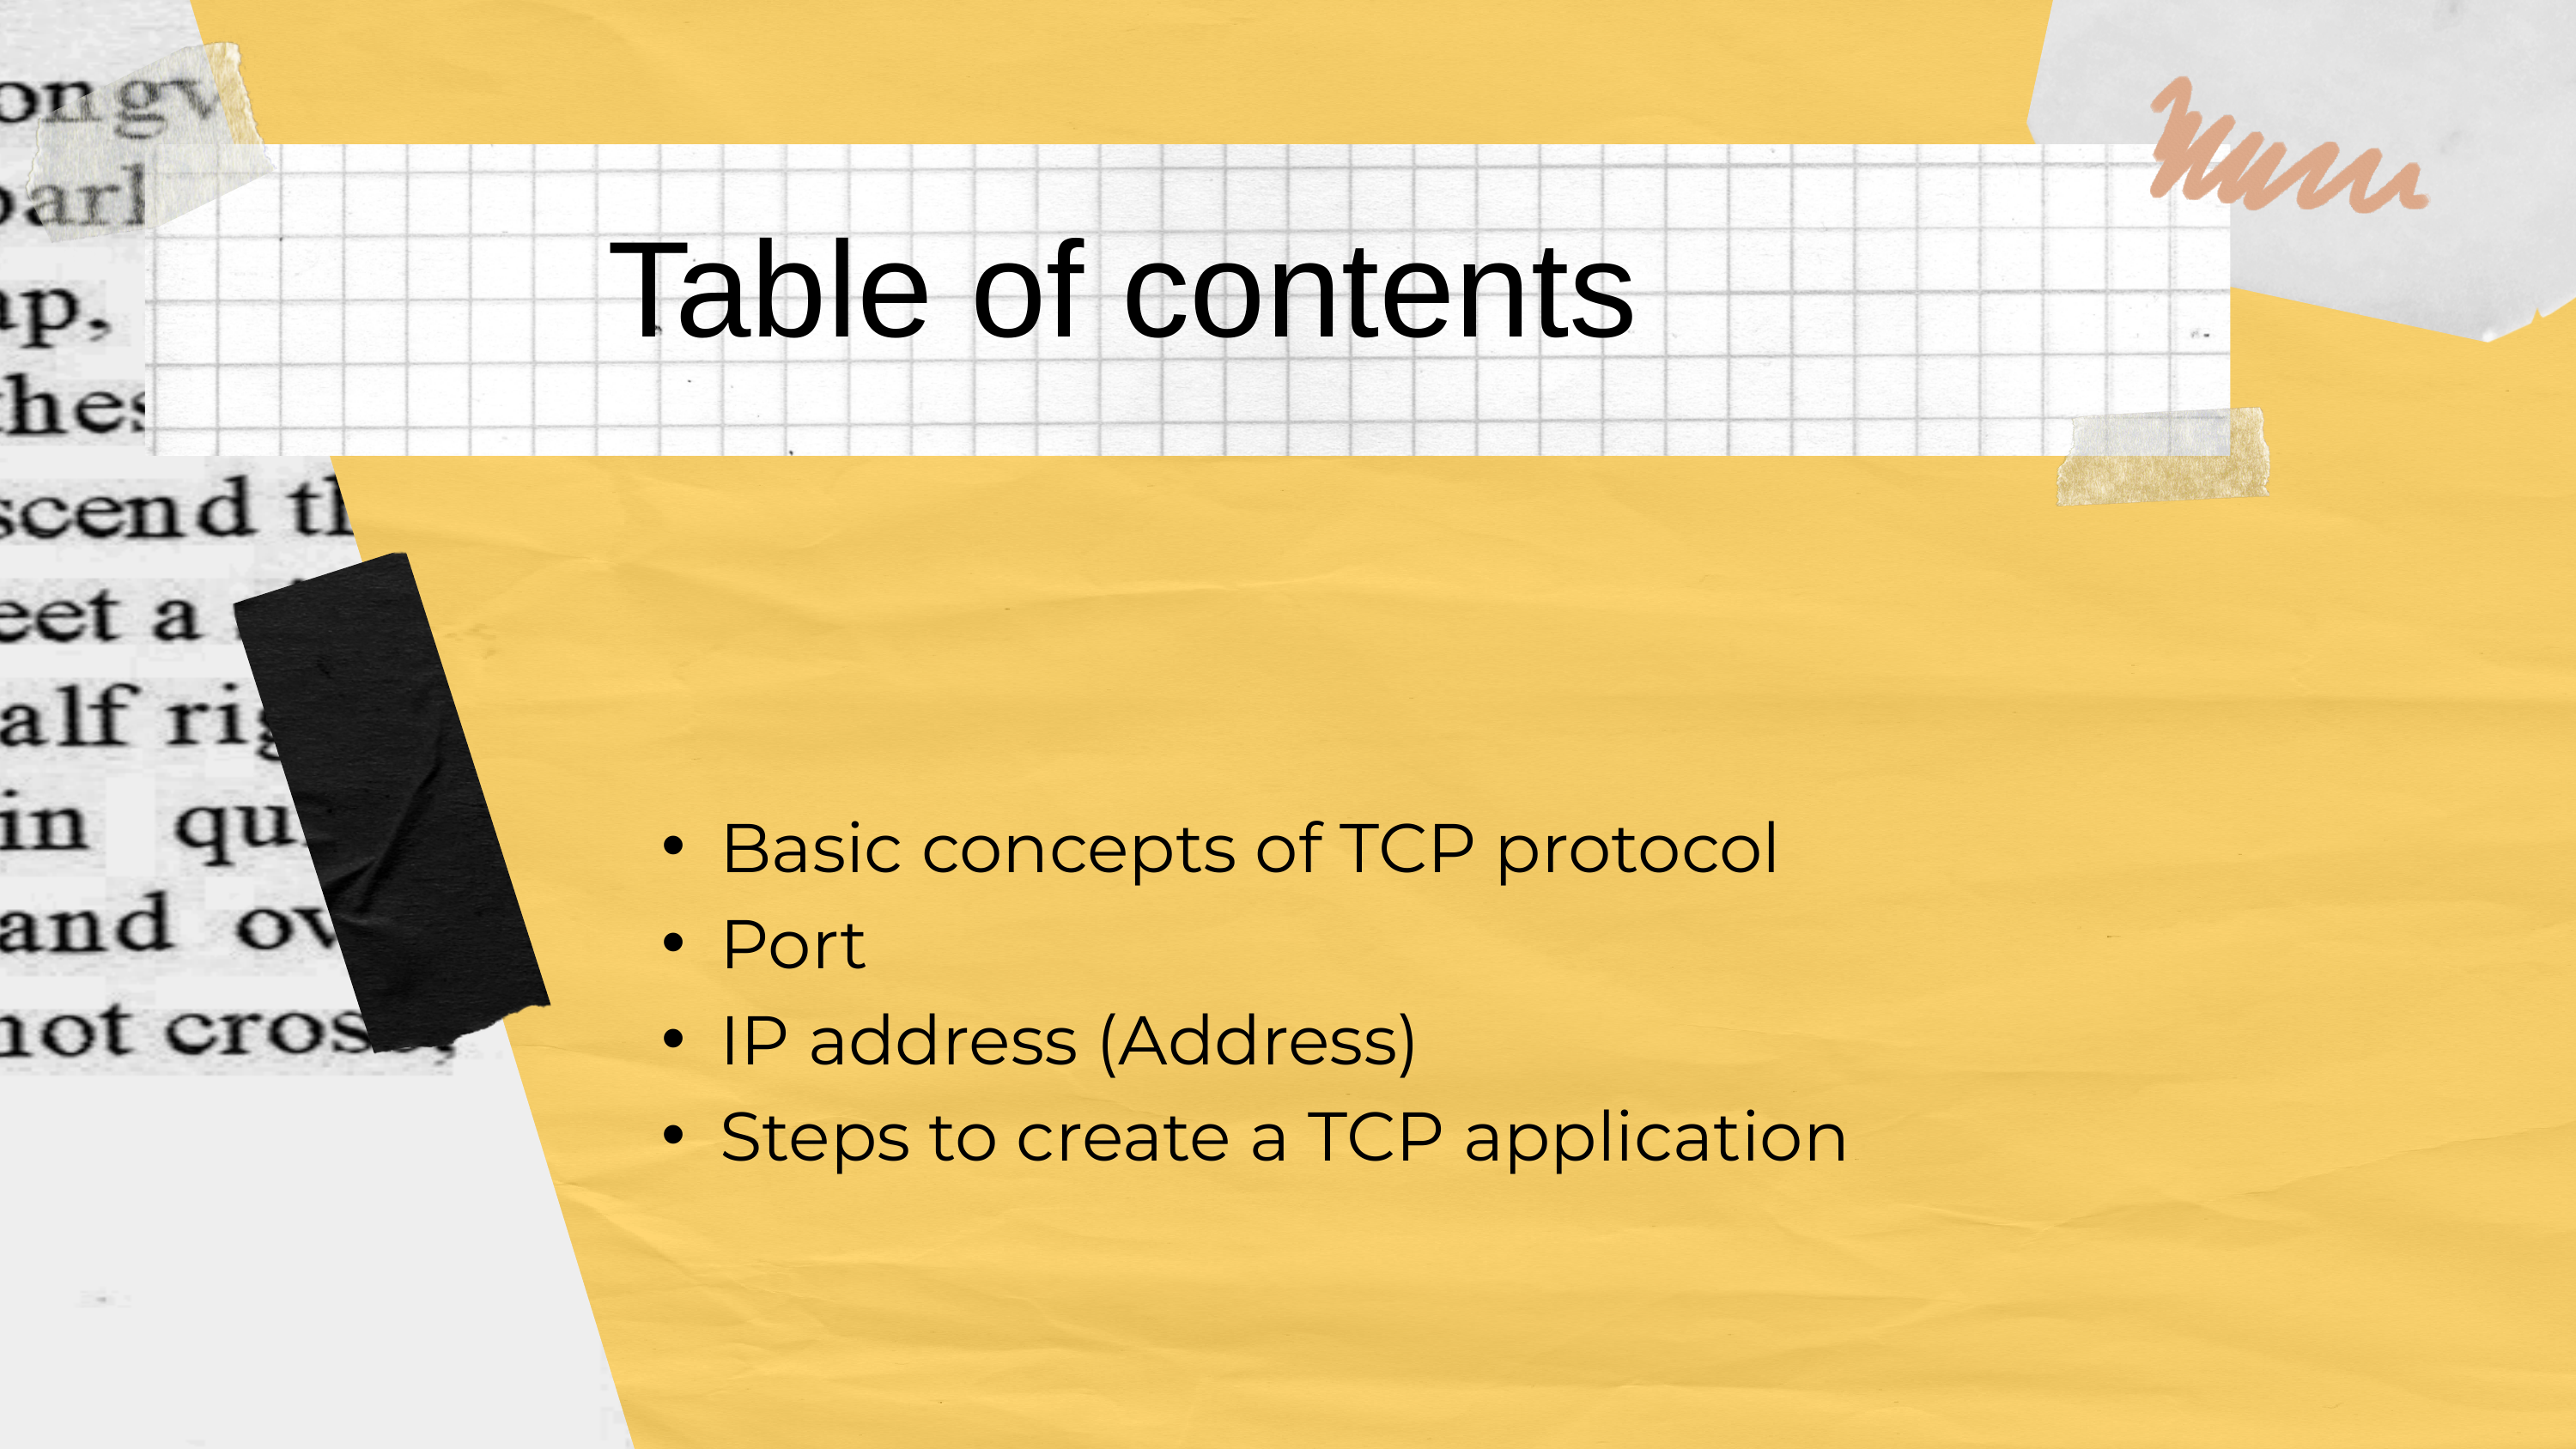

Table of contents

Basic concepts of TCP protocol
Port
IP address (Address)
Steps to create a TCP application